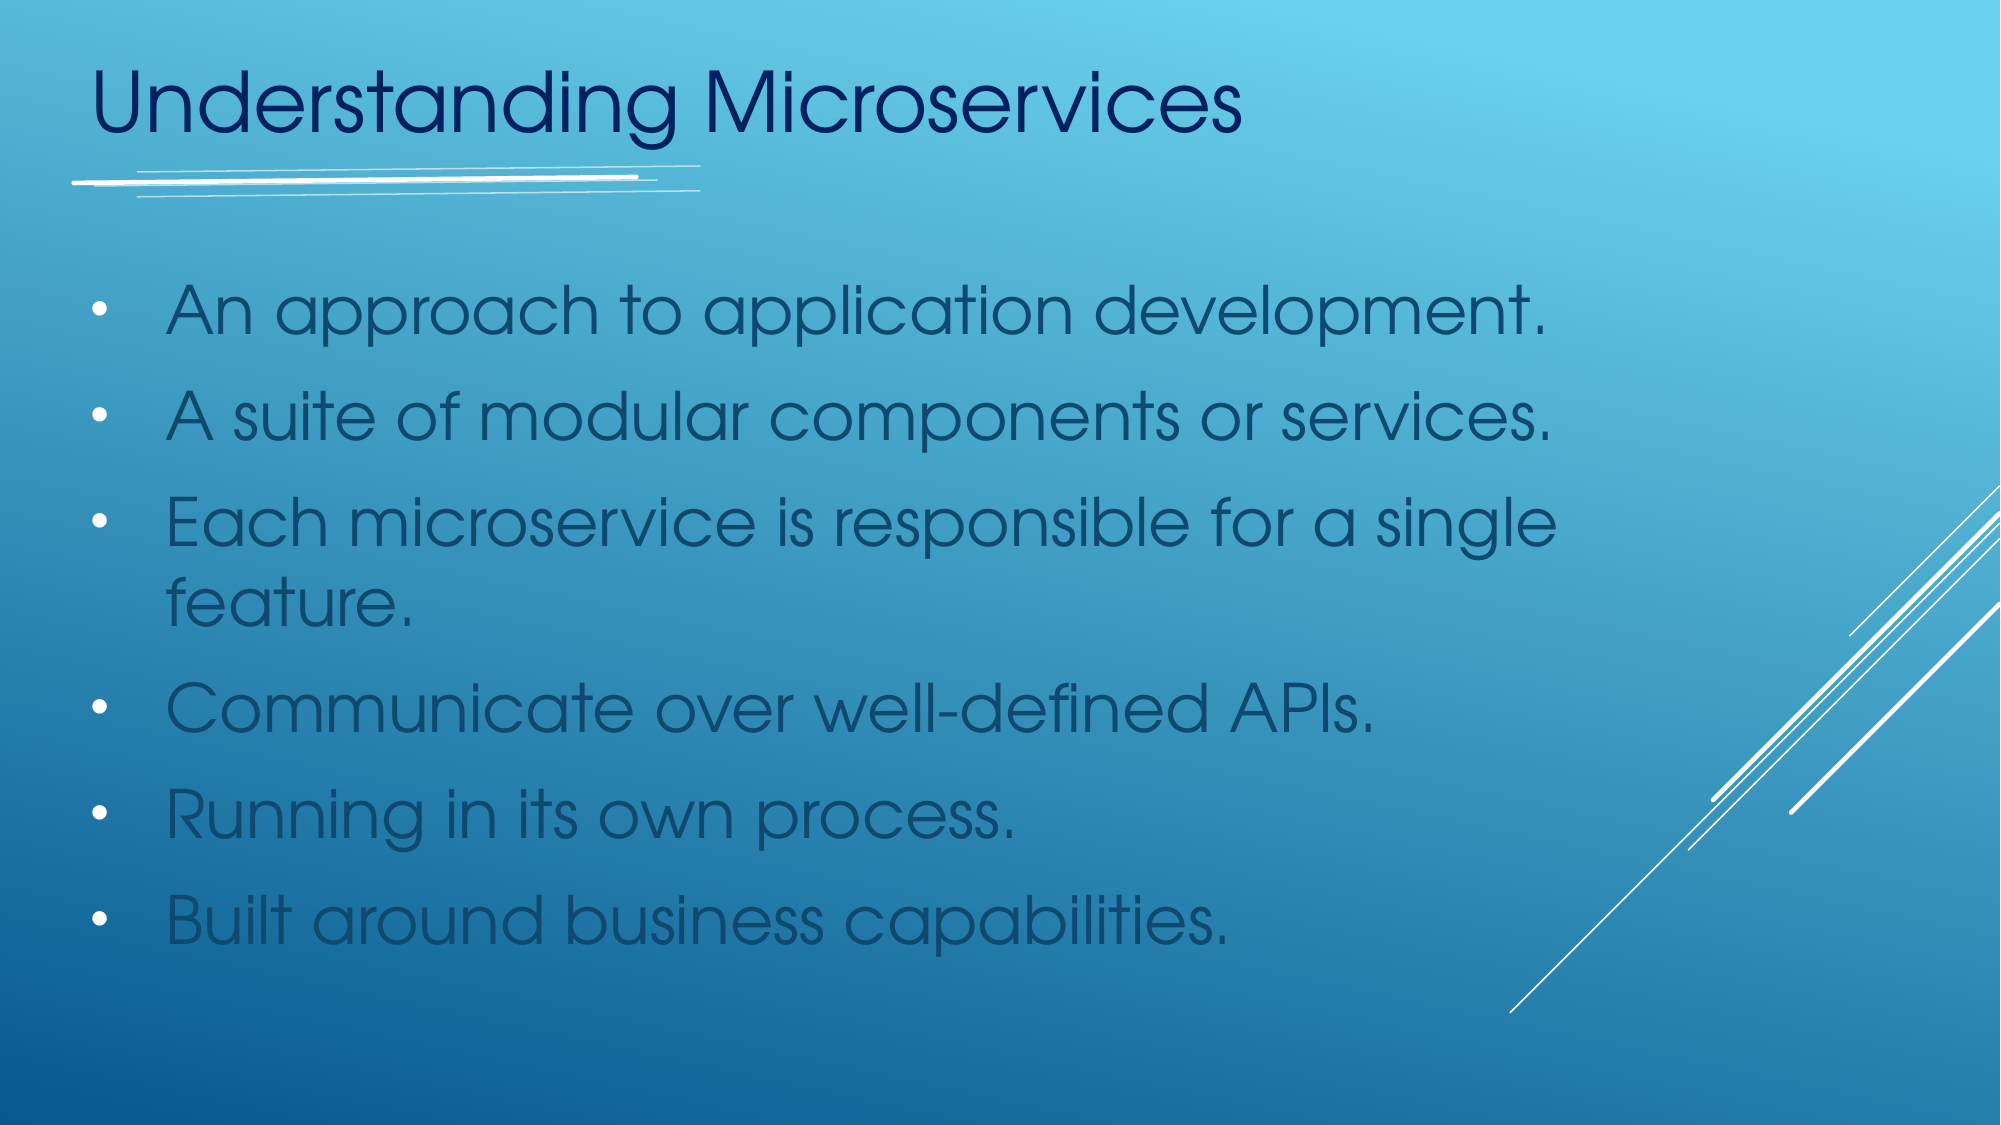

Understanding Microservices
An approach to application development.
A suite of modular components or services.
Each microservice is responsible for a single feature.
Communicate over well-defined APIs.
Running in its own process.
Built around business capabilities.